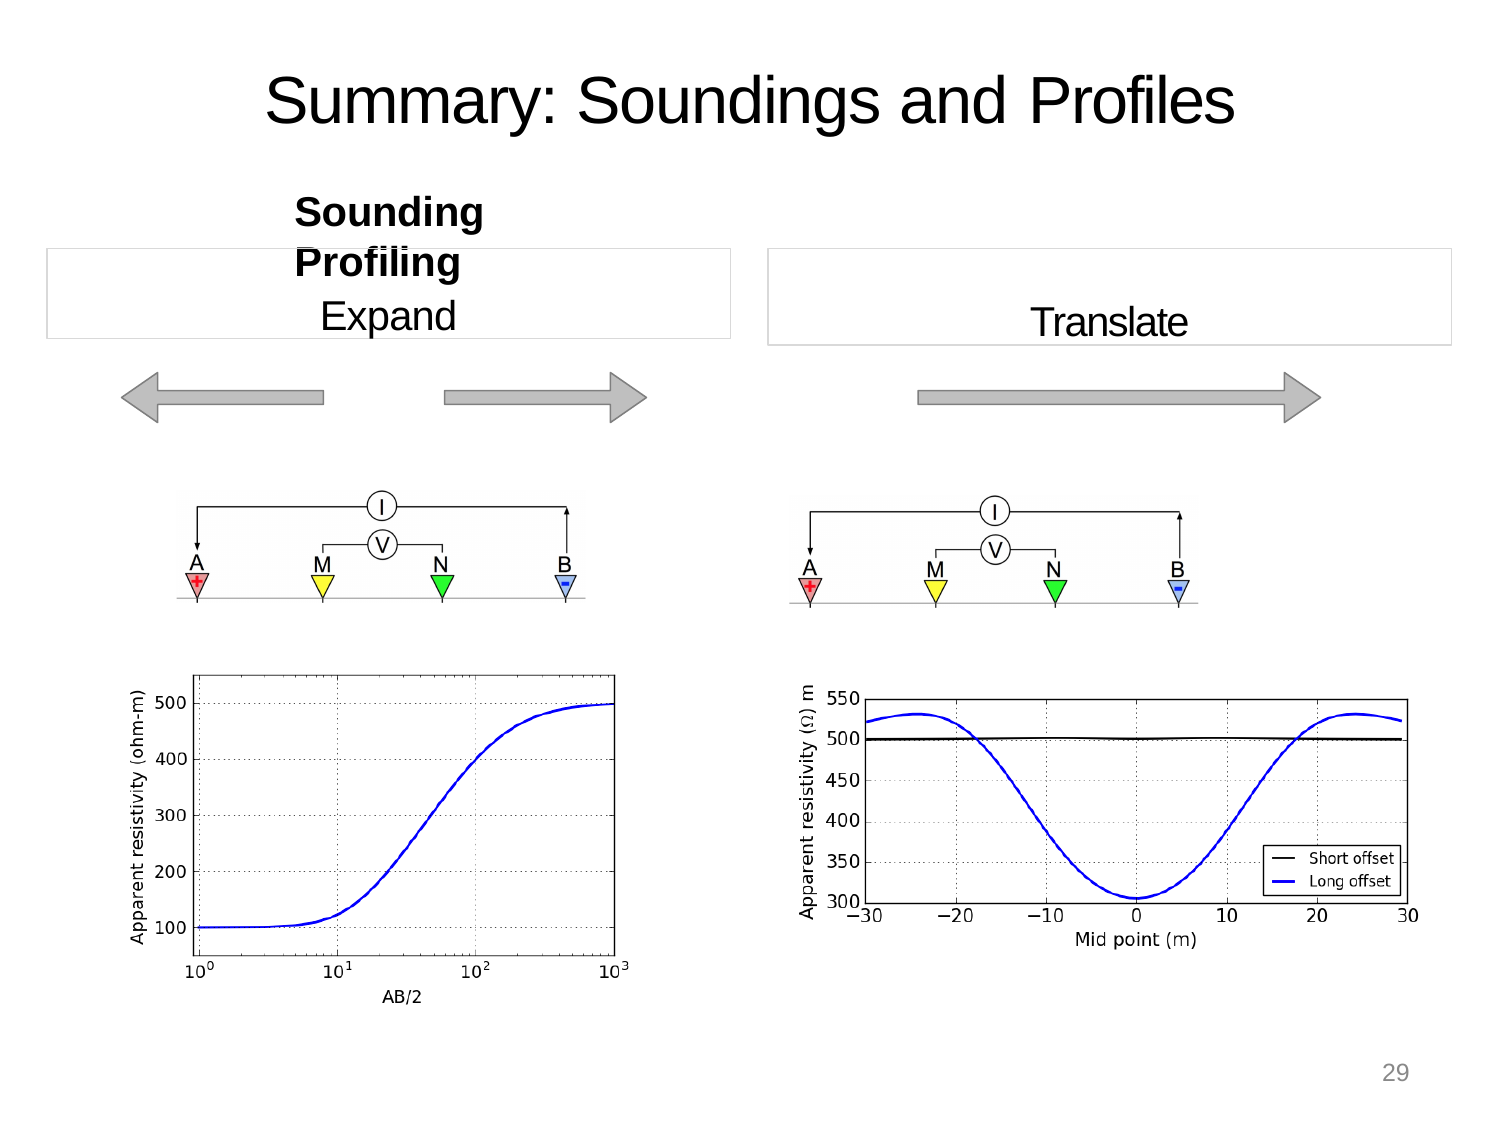

# Summary: Soundings and Profiles
Sounding	Profiling
Expand

Translate

29